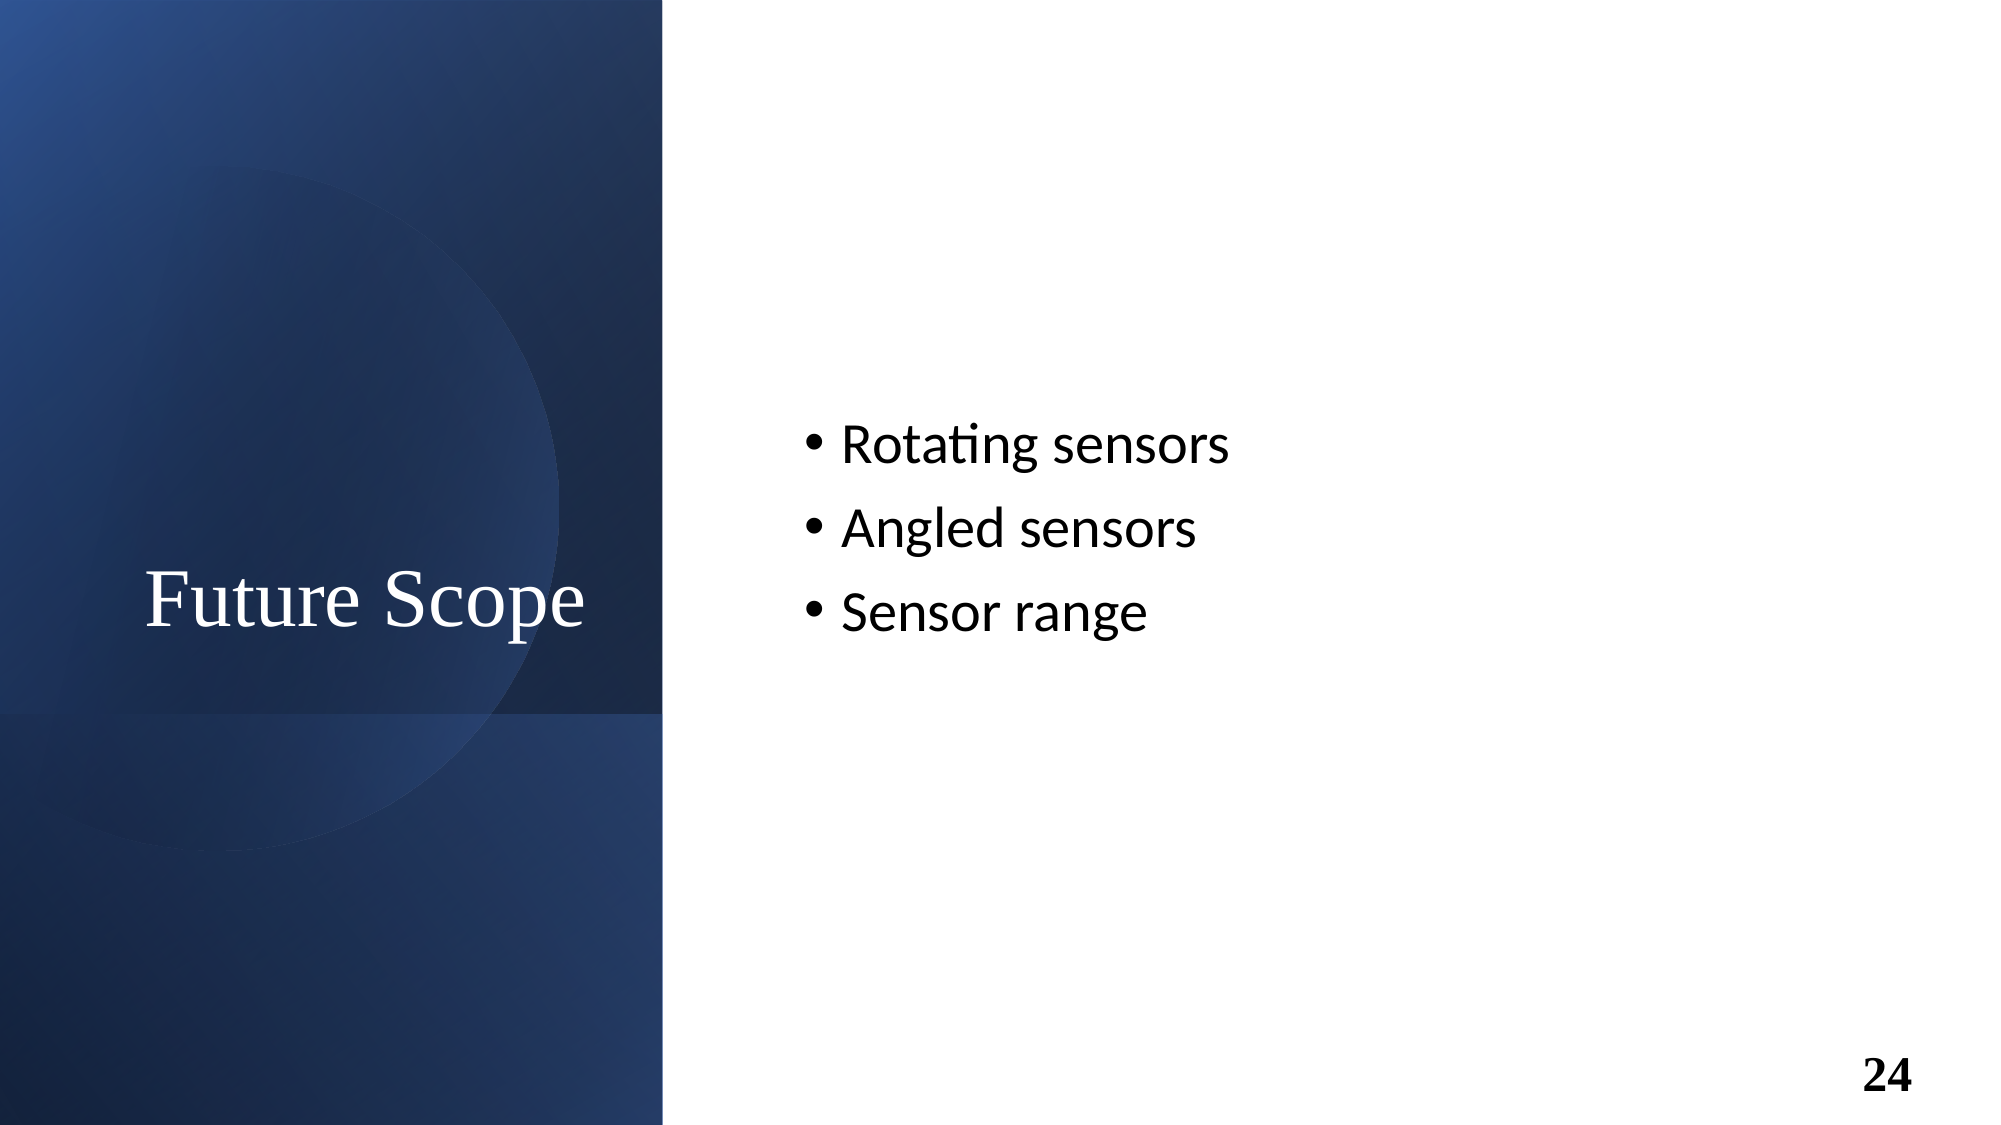

# Future Scope
Rotating sensors
Angled sensors
Sensor range

24